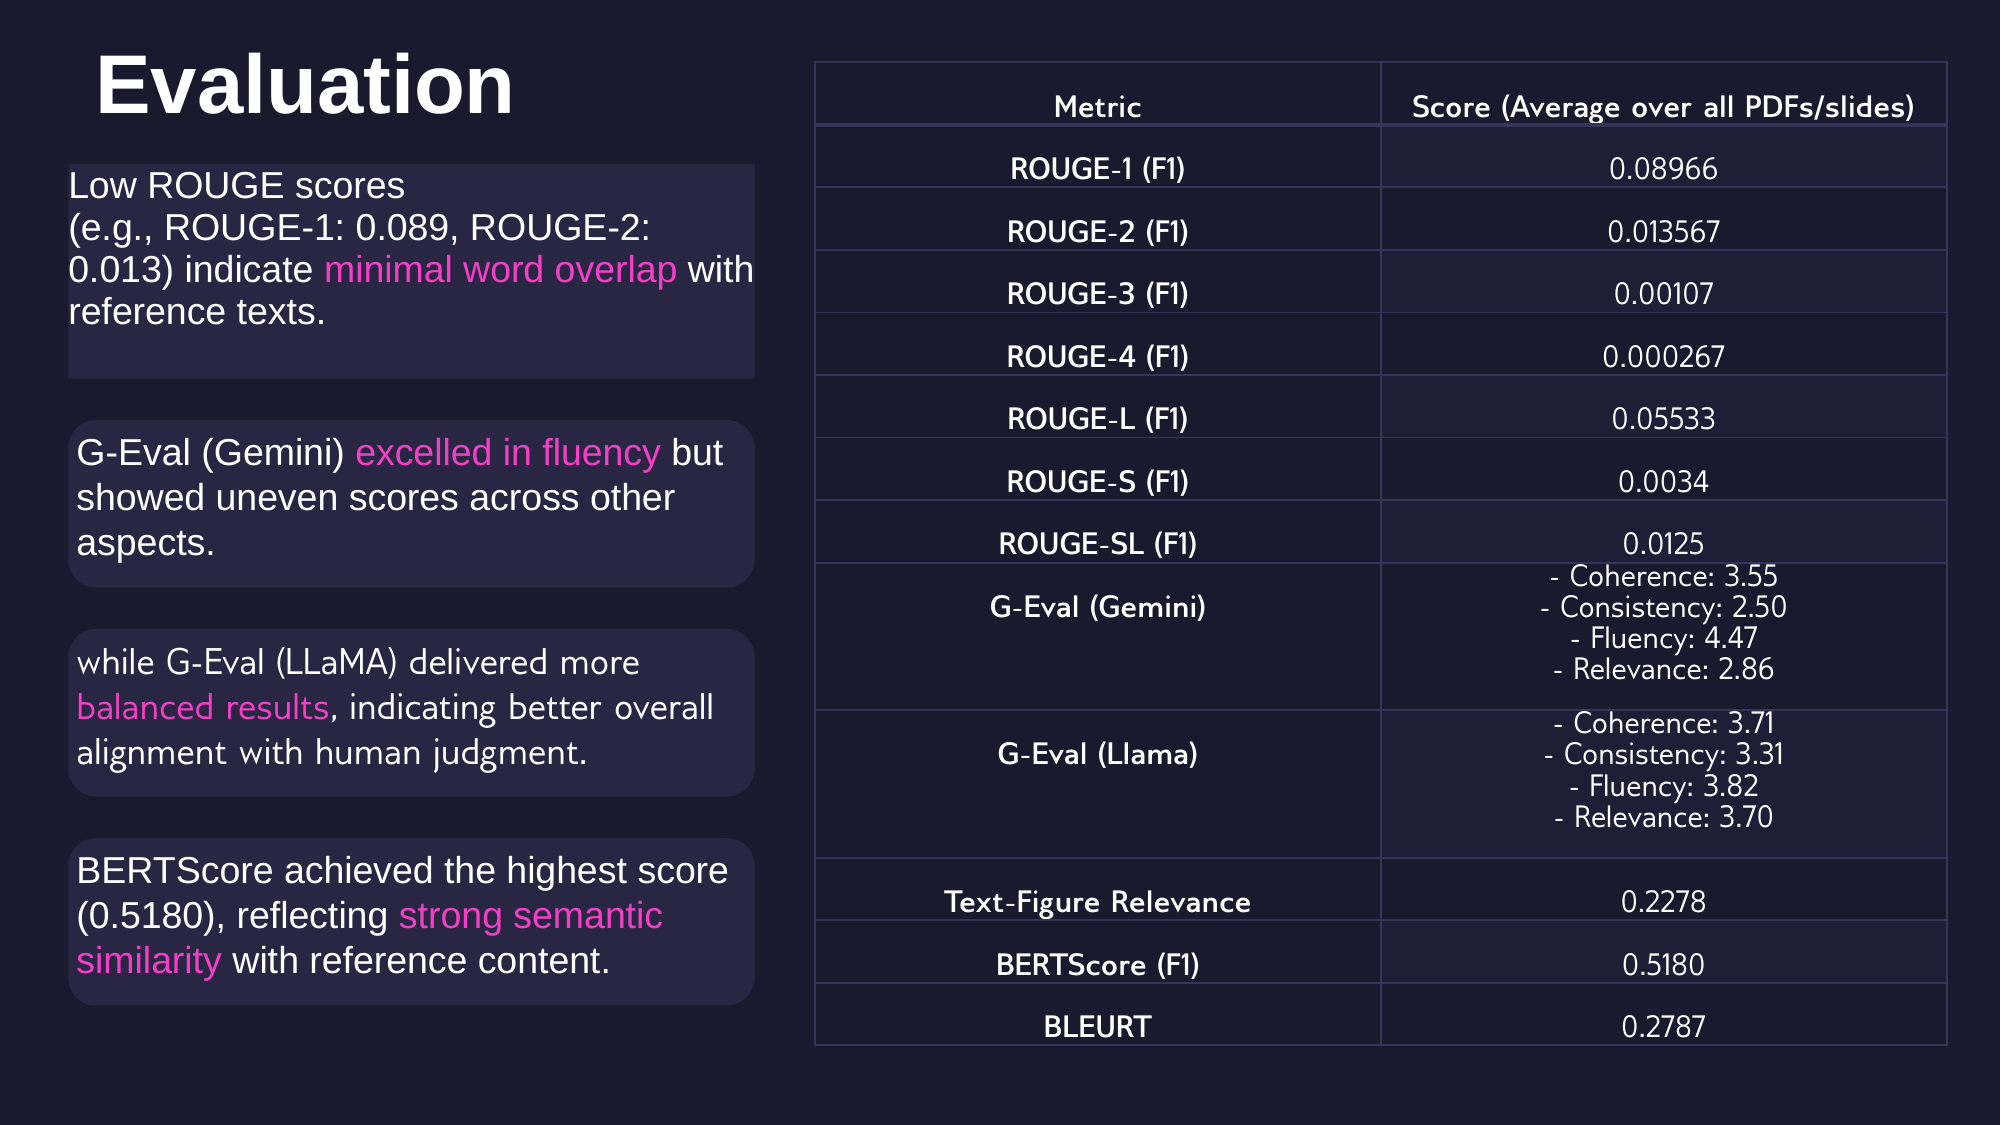

# Evaluation
| Metric | Score (Average over all PDFs/slides) |
| --- | --- |
| ROUGE-1 (F1) | 0.08966 |
| ROUGE-2 (F1) | 0.013567 |
| ROUGE-3 (F1) | 0.00107 |
| ROUGE-4 (F1) | 0.000267 |
| ROUGE-L (F1) | 0.05533 |
| ROUGE-S (F1) | 0.0034 |
| ROUGE-SL (F1) | 0.0125 |
| G-Eval (Gemini) | - Coherence: 3.55 - Consistency: 2.50 - Fluency: 4.47 - Relevance: 2.86 |
| G-Eval (Llama) | - Coherence: 3.71 - Consistency: 3.31 - Fluency: 3.82 - Relevance: 3.70 |
| Text-Figure Relevance | 0.2278 |
| BERTScore (F1) | 0.5180 |
| BLEURT | 0.2787 |
Low ROUGE scores
(e.g., ROUGE-1: 0.089, ROUGE-2: 0.013) indicate minimal word overlap with reference texts.
G-Eval (Gemini) excelled in fluency but showed uneven scores across other aspects.
while G-Eval (LLaMA) delivered more balanced results, indicating better overall alignment with human judgment.
BERTScore achieved the highest score (0.5180), reflecting strong semantic similarity with reference content.